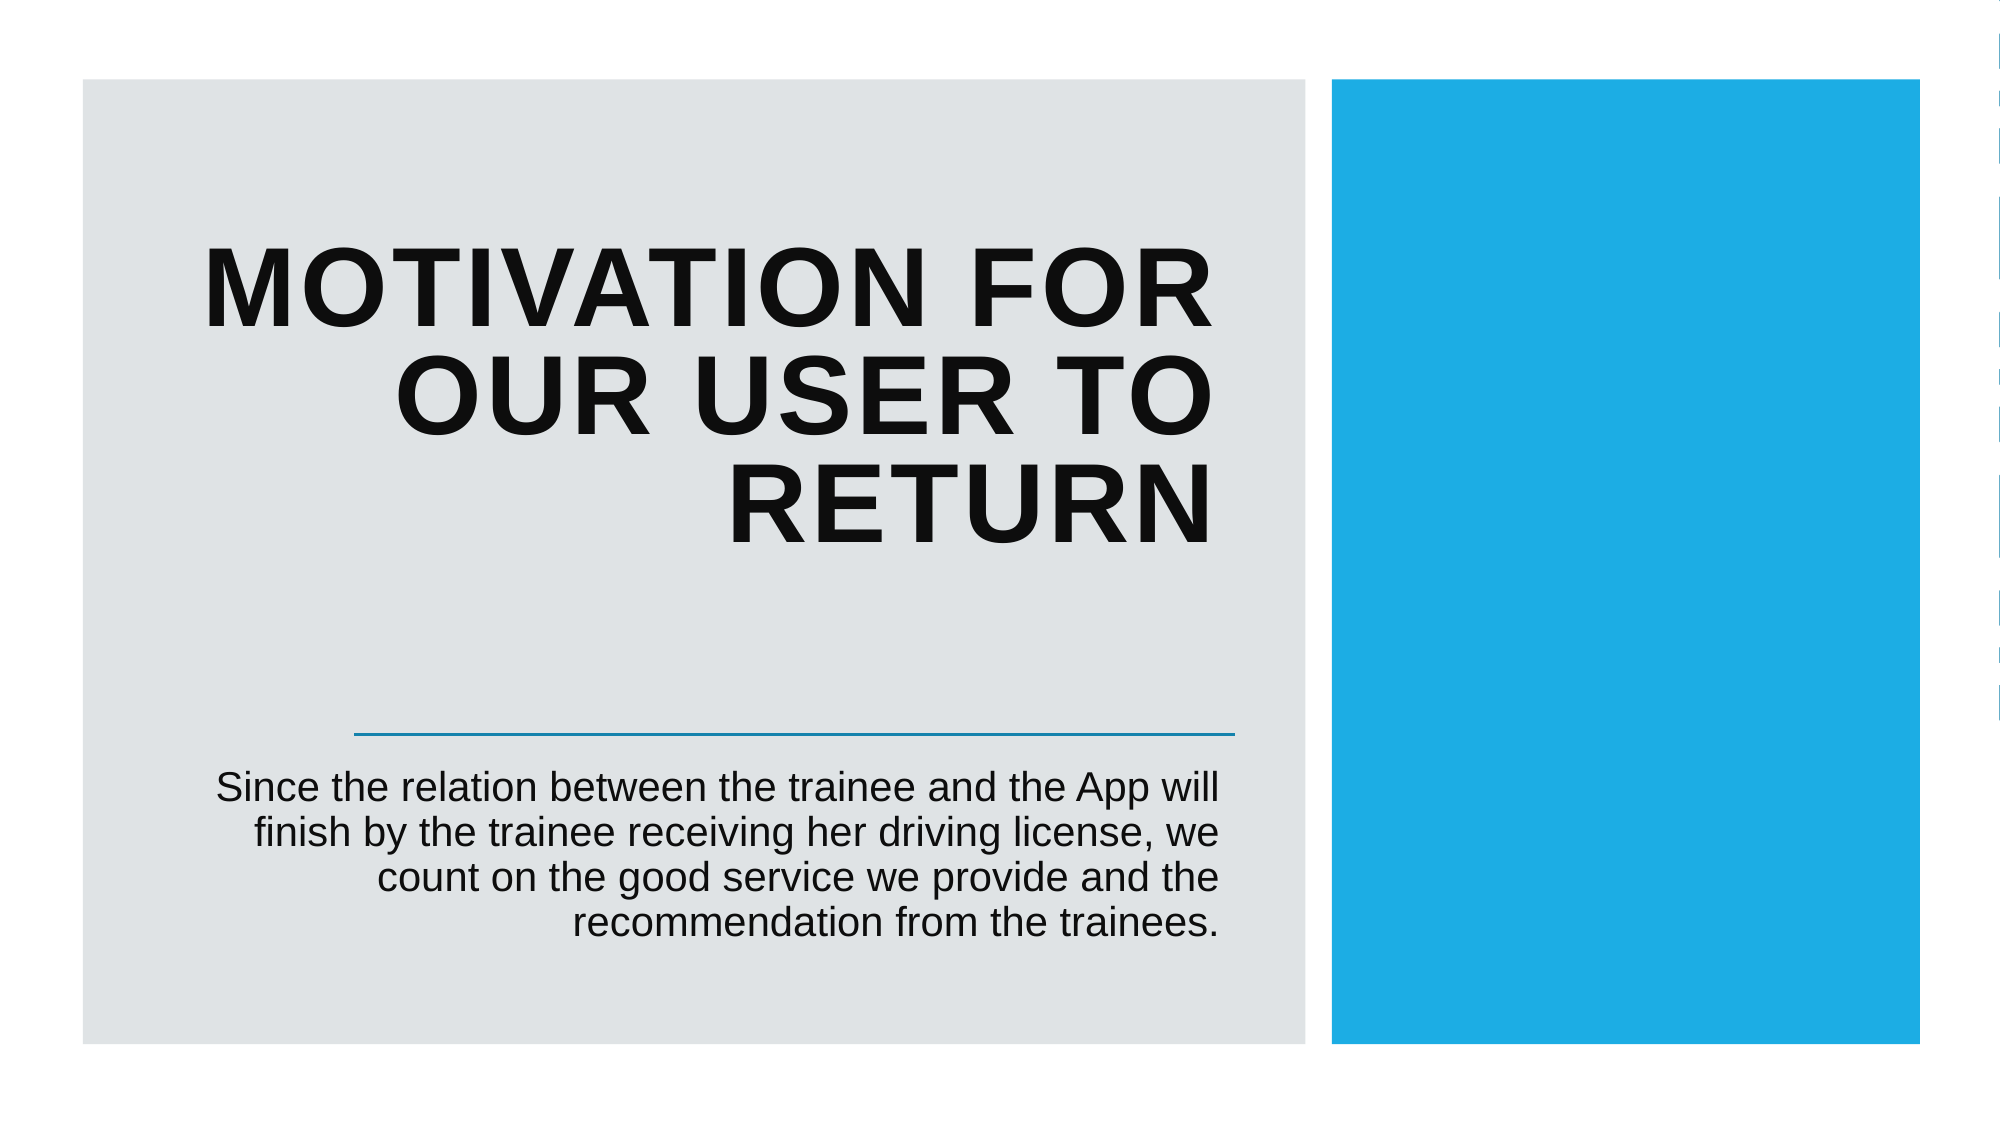

# Motivation for our user to return
Since the relation between the trainee and the App will finish by the trainee receiving her driving license, we count on the good service we provide and the recommendation from the trainees.